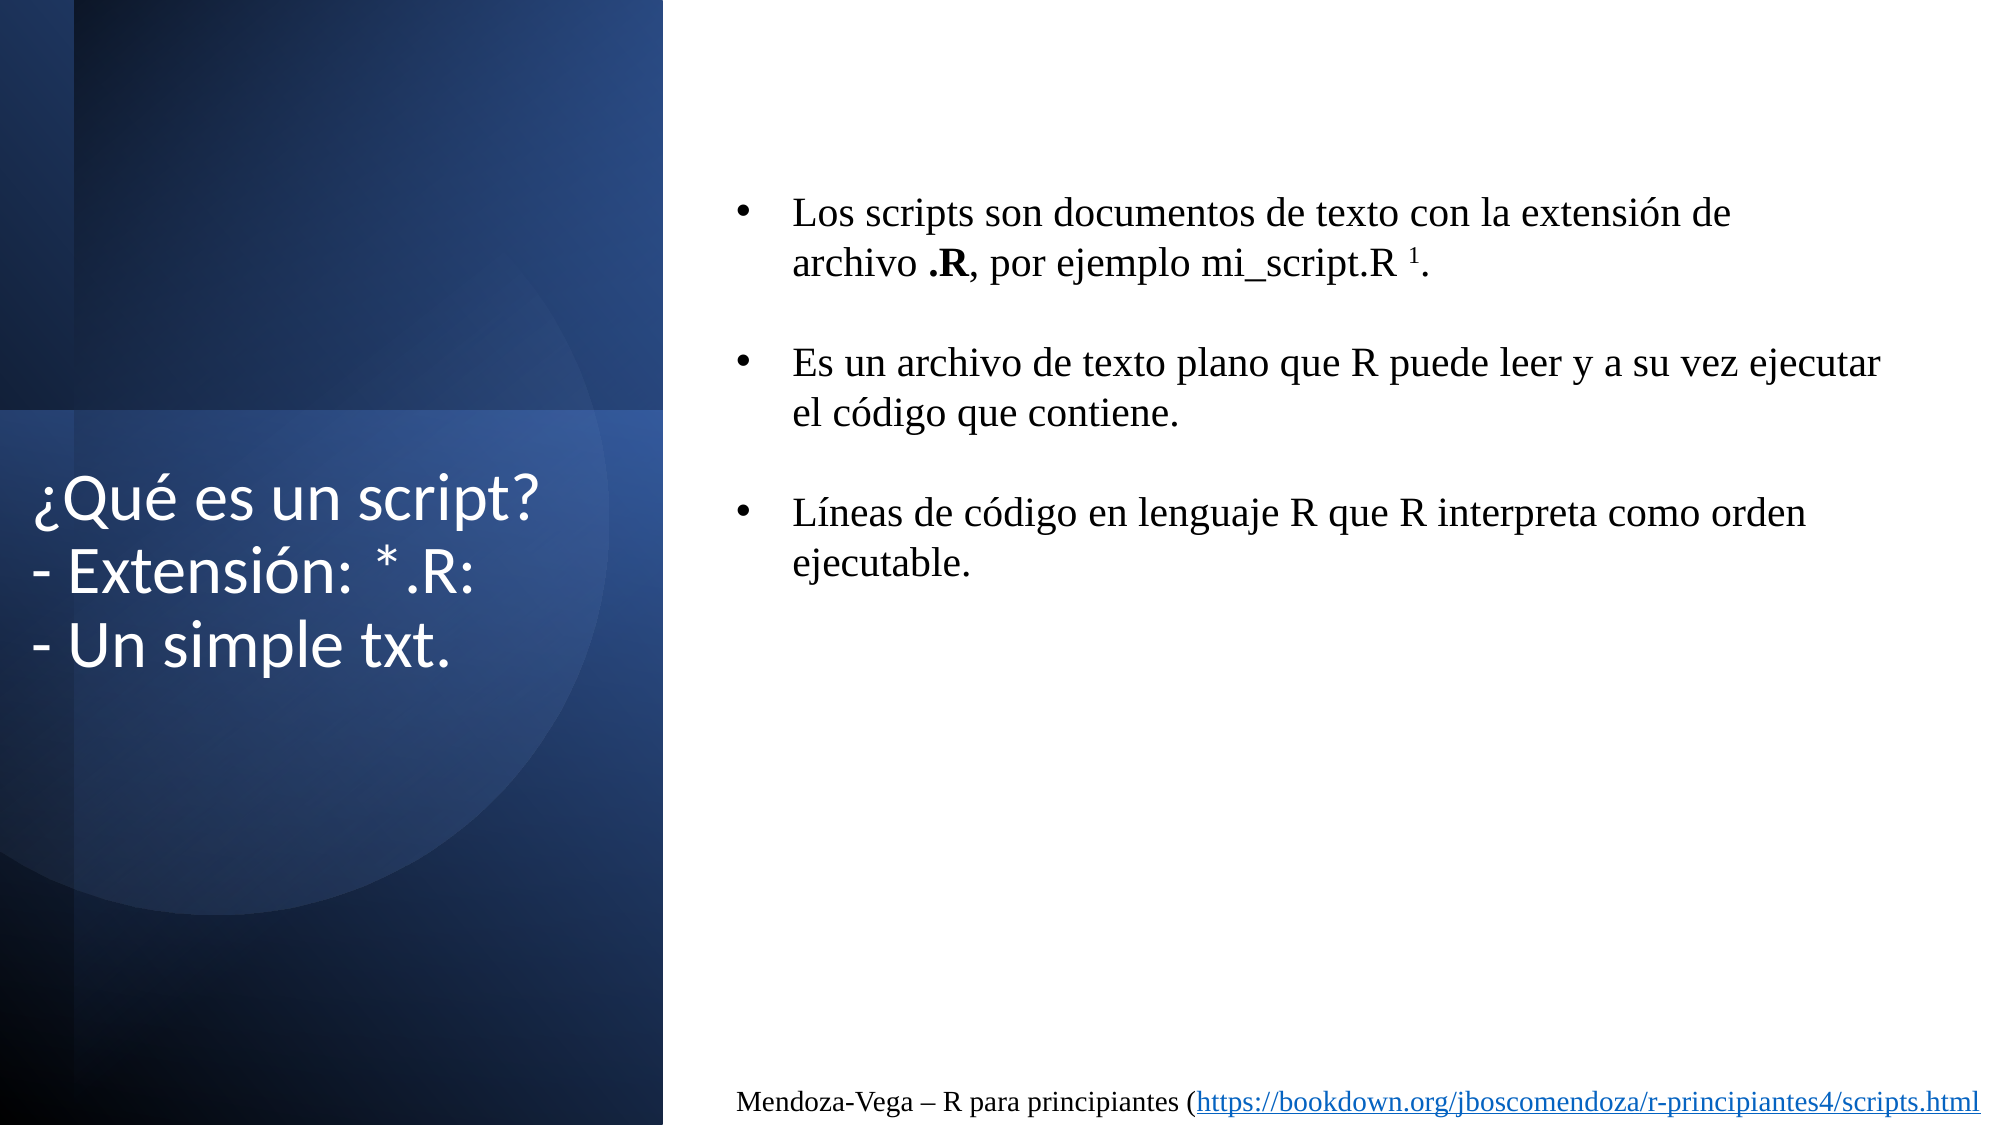

Los scripts son documentos de texto con la extensión de archivo .R, por ejemplo mi_script.R 1.

Es un archivo de texto plano que R puede leer y a su vez ejecutar el código que contiene.

Líneas de código en lenguaje R que R interpreta como orden ejecutable.

# ¿Qué es un script? - Extensión: *.R: - Un simple txt.
Mendoza-Vega – R para principiantes (https://bookdown.org/jboscomendoza/r-principiantes4/scripts.html)